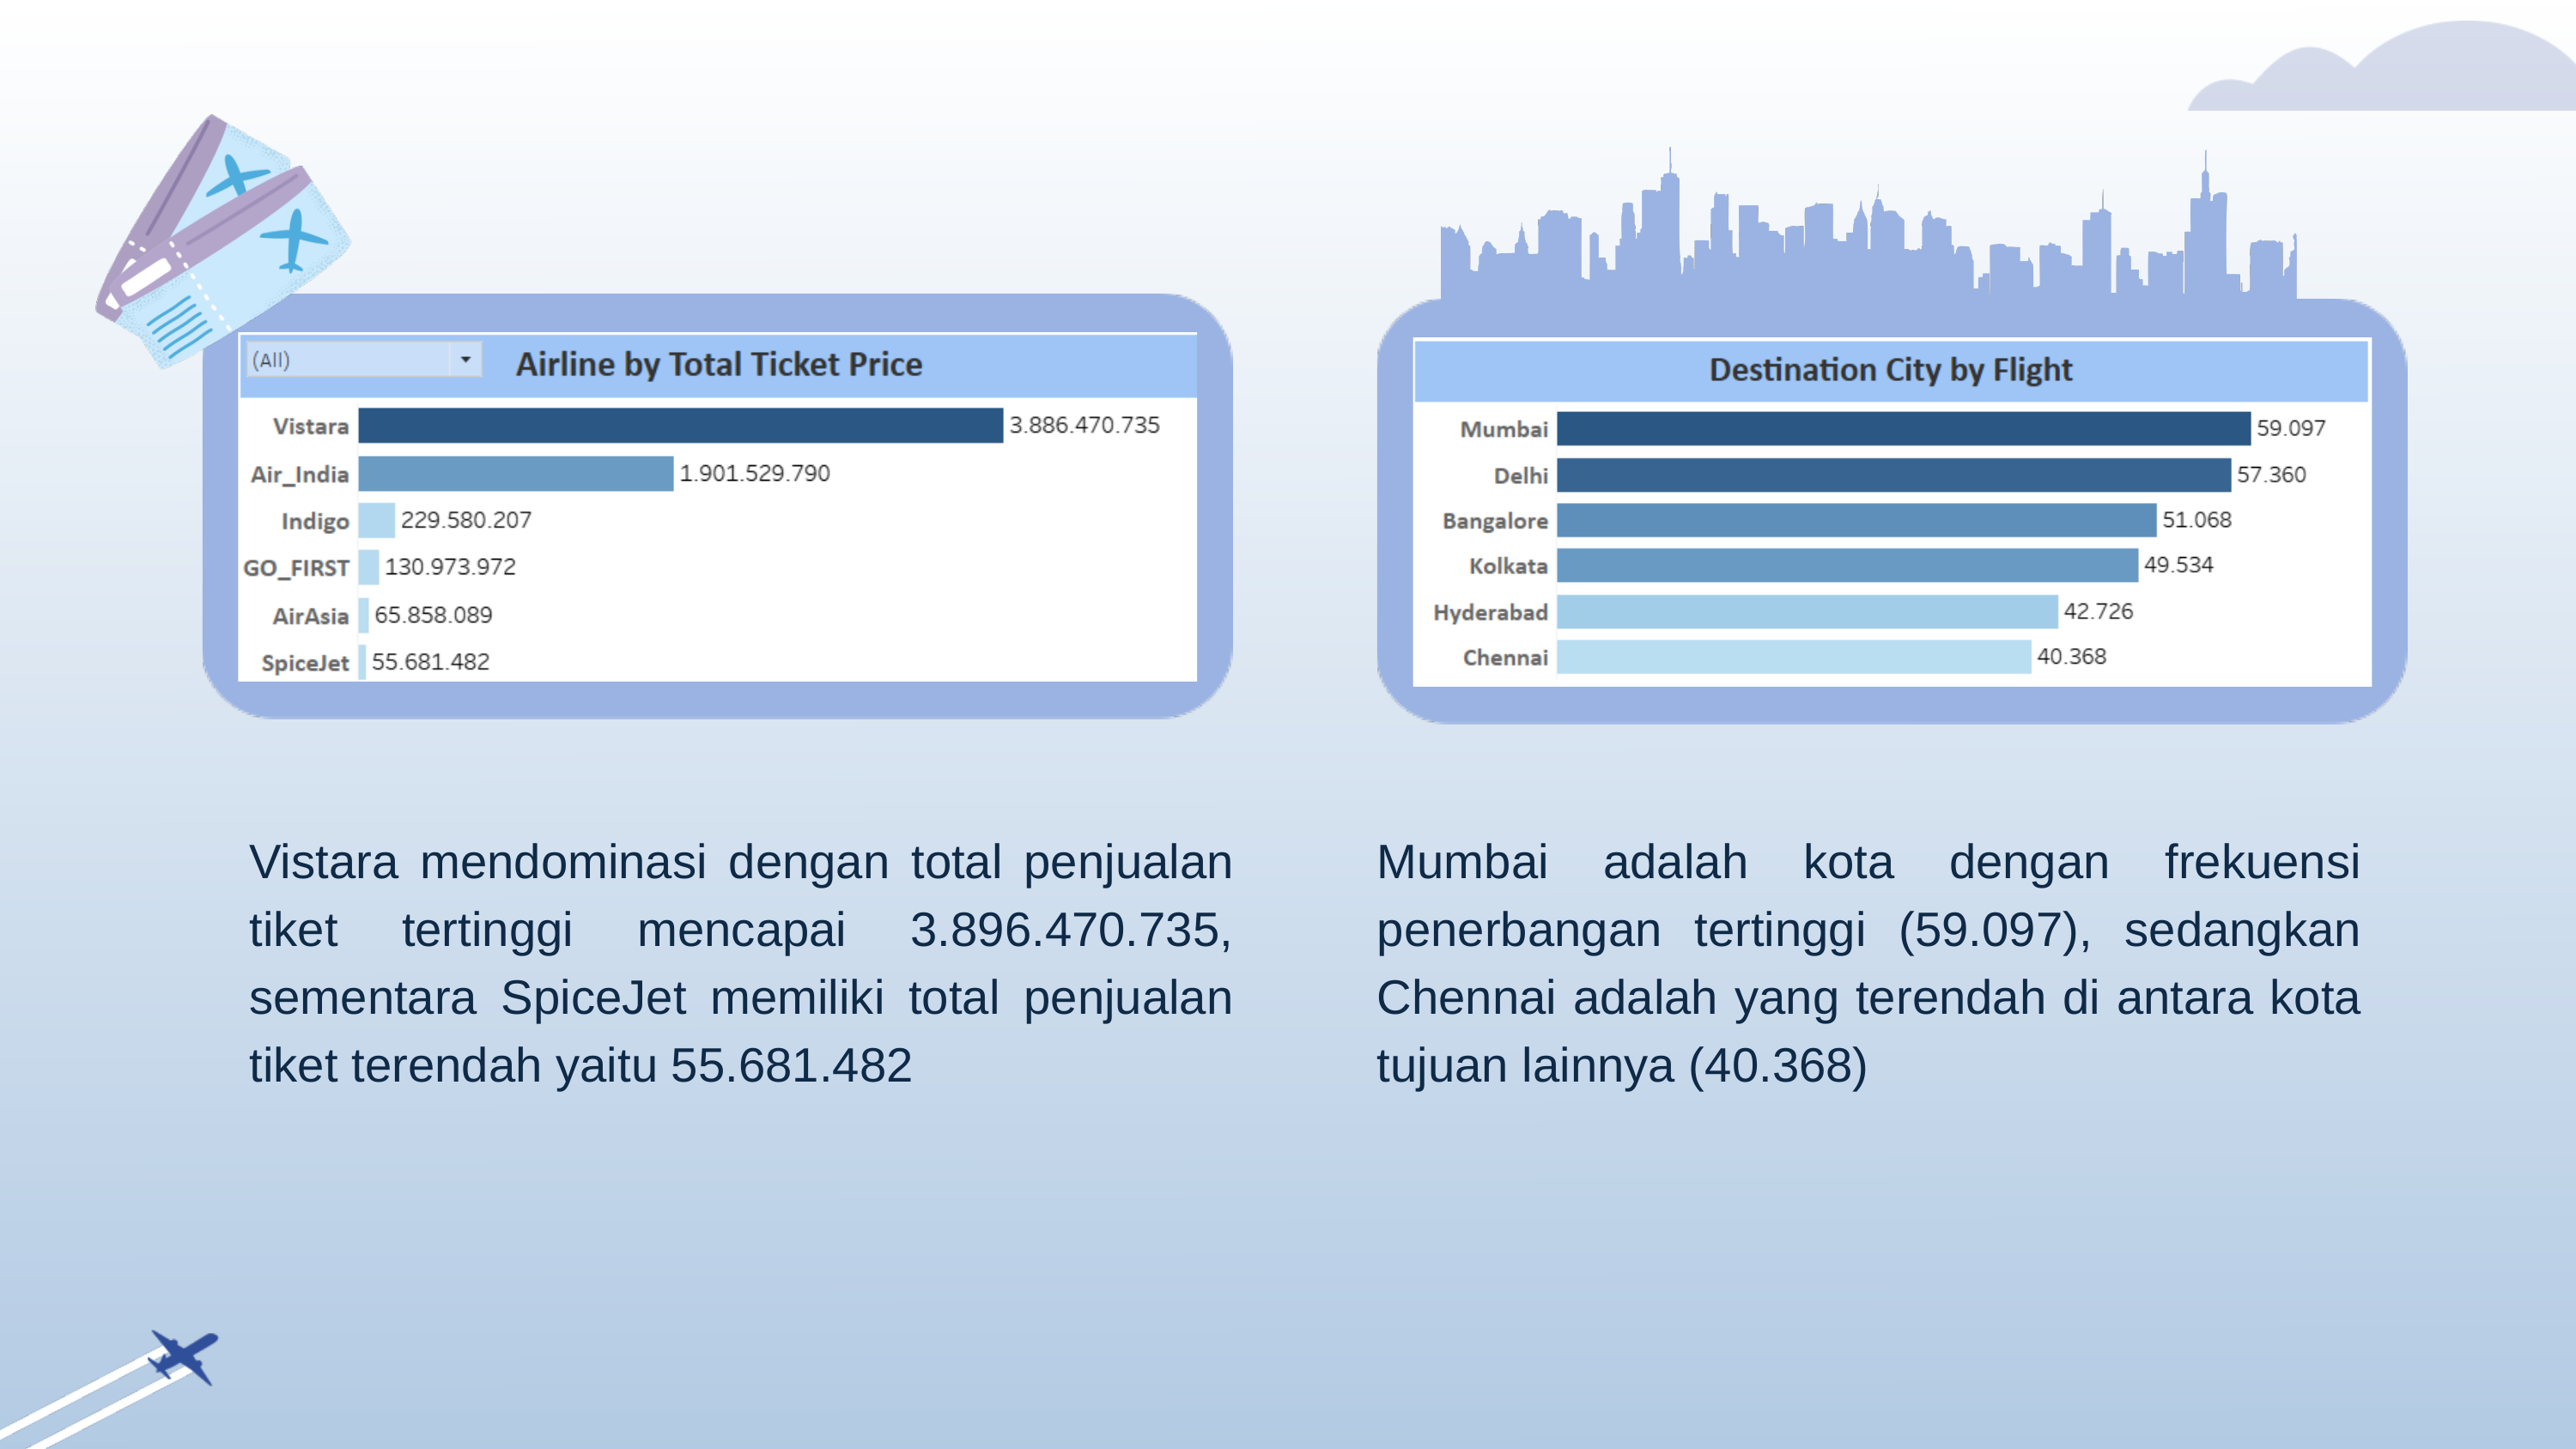

Vistara mendominasi dengan total penjualan tiket tertinggi mencapai 3.896.470.735, sementara SpiceJet memiliki total penjualan tiket terendah yaitu 55.681.482
Mumbai adalah kota dengan frekuensi penerbangan tertinggi (59.097), sedangkan Chennai adalah yang terendah di antara kota tujuan lainnya (40.368)